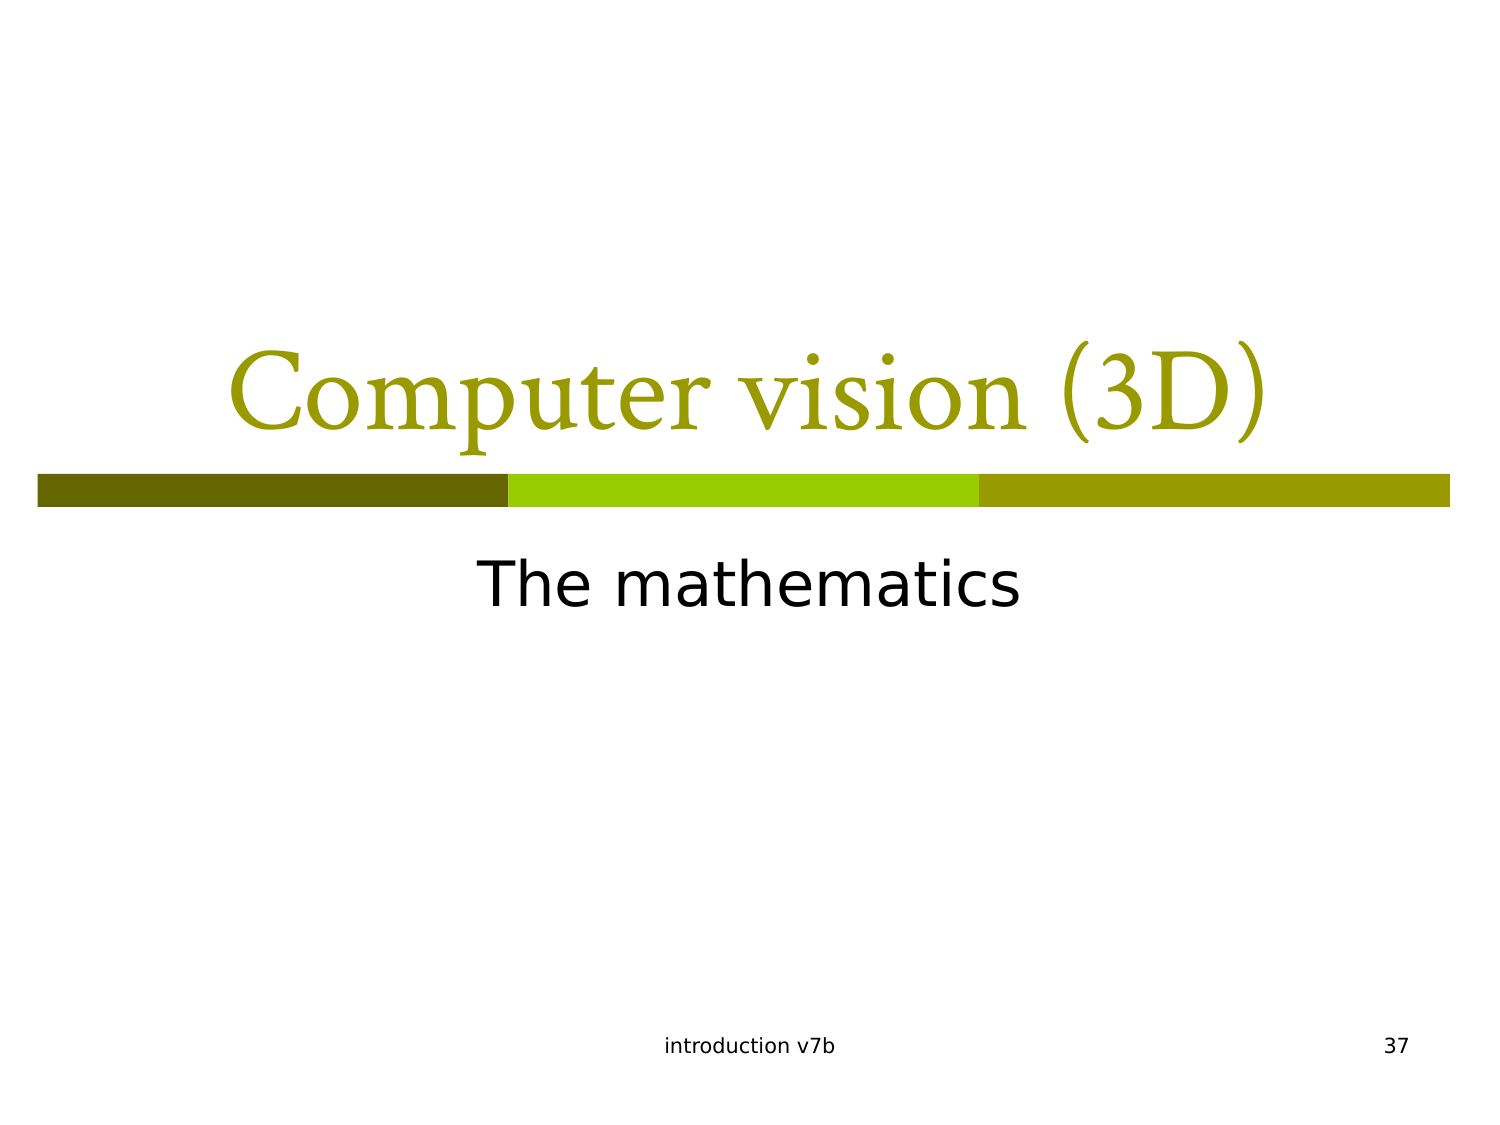

# Computer vision (3D)
The mathematics
introduction v7b
37